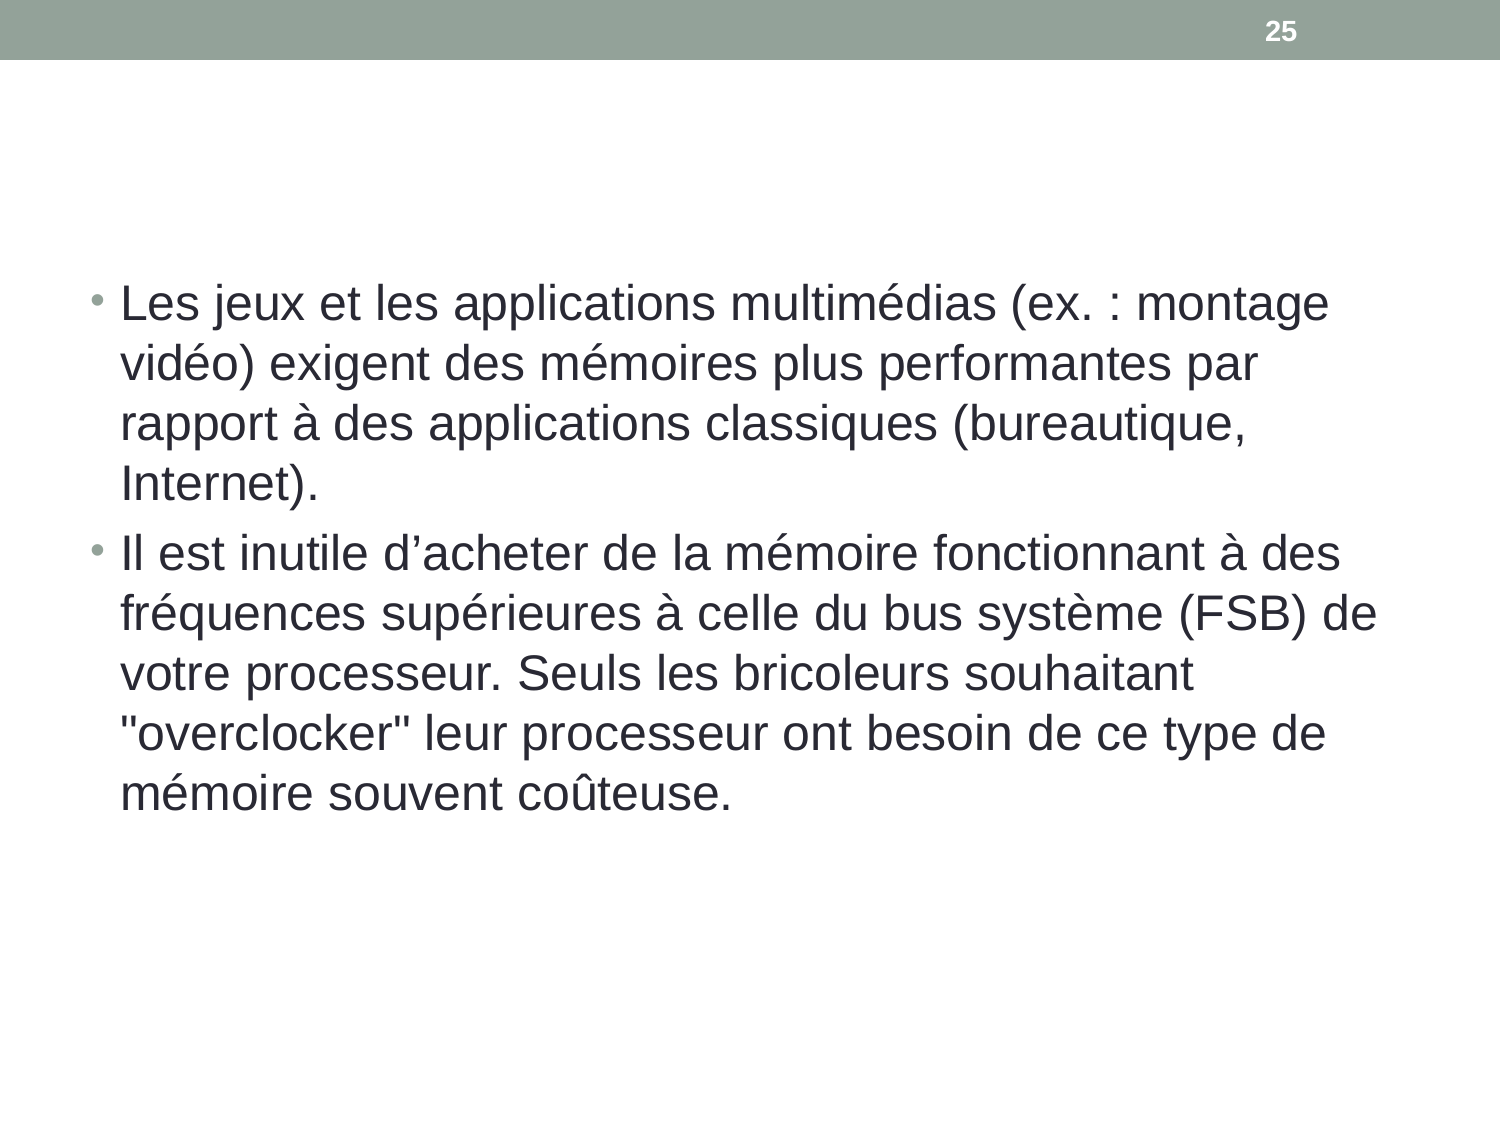

25
#
Les jeux et les applications multimédias (ex. : montage vidéo) exigent des mémoires plus performantes par rapport à des applications classiques (bureautique, Internet).
Il est inutile d’acheter de la mémoire fonctionnant à des fréquences supérieures à celle du bus système (FSB) de votre processeur. Seuls les bricoleurs souhaitant "overclocker" leur processeur ont besoin de ce type de mémoire souvent coûteuse.